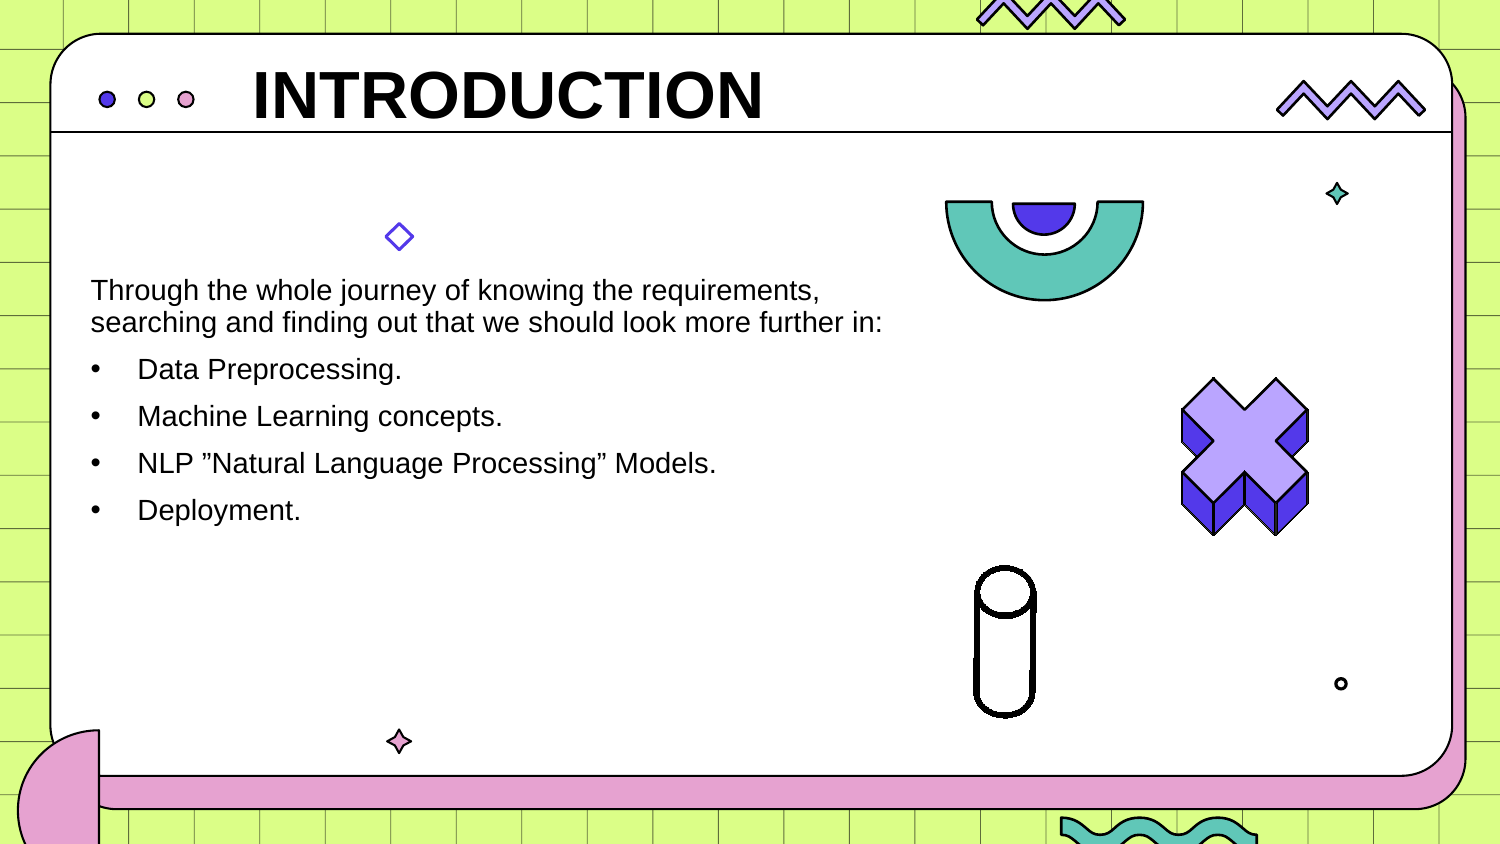

INTRODUCTION

Through the whole journey of knowing the requirements,  searching and finding out that we should look more further in:
Data Preprocessing.
Machine Learning concepts.
NLP ”Natural Language Processing” Models.
Deployment.